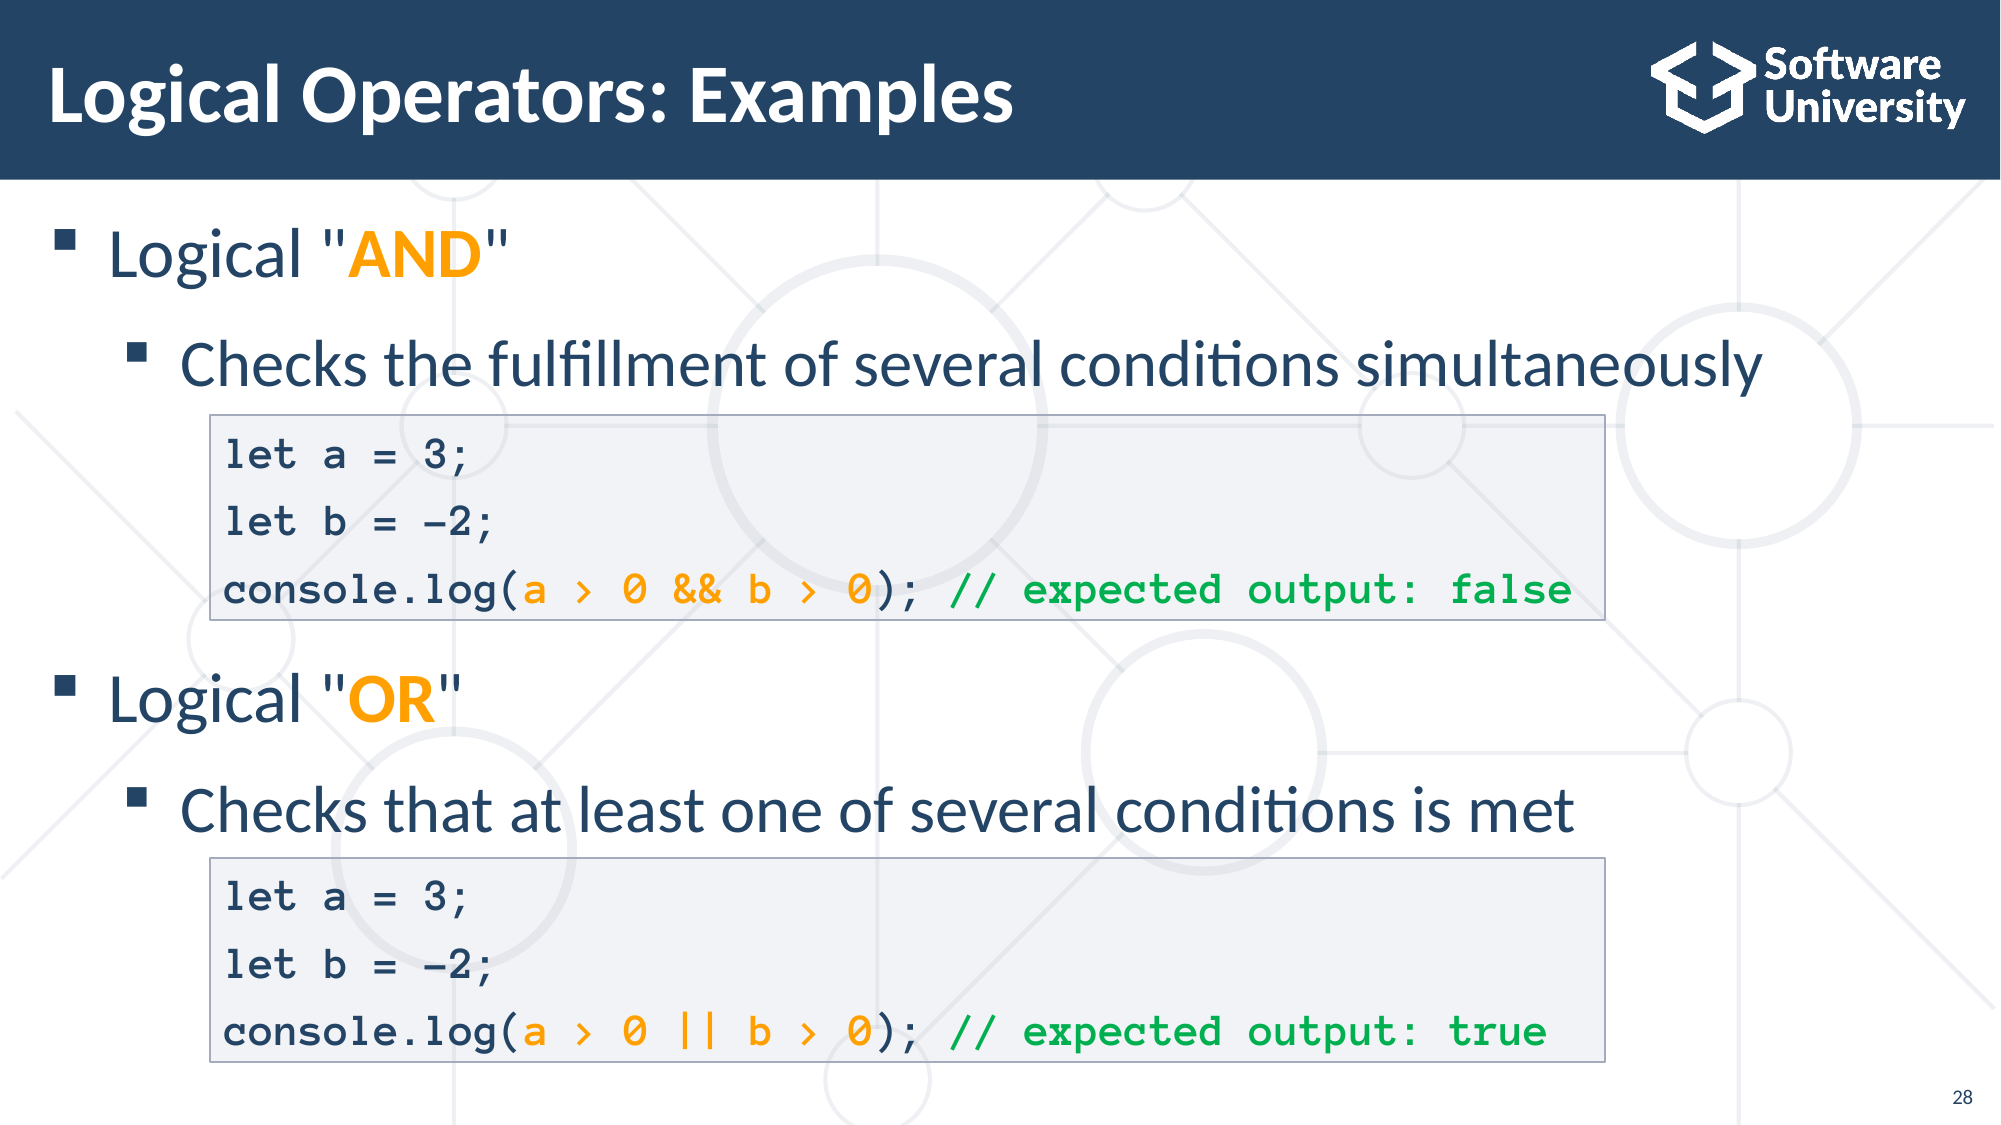

# Logical Operators: Examples
Logical "AND"
Checks the fulfillment of several conditions simultaneously

Logical "OR"
Checks that at least one of several conditions is met
let a = 3;
let b = -2;
console.log(a > 0 && b > 0); // expected output: false
let a = 3;
let b = -2;
console.log(a > 0 || b > 0); // expected output: true
28